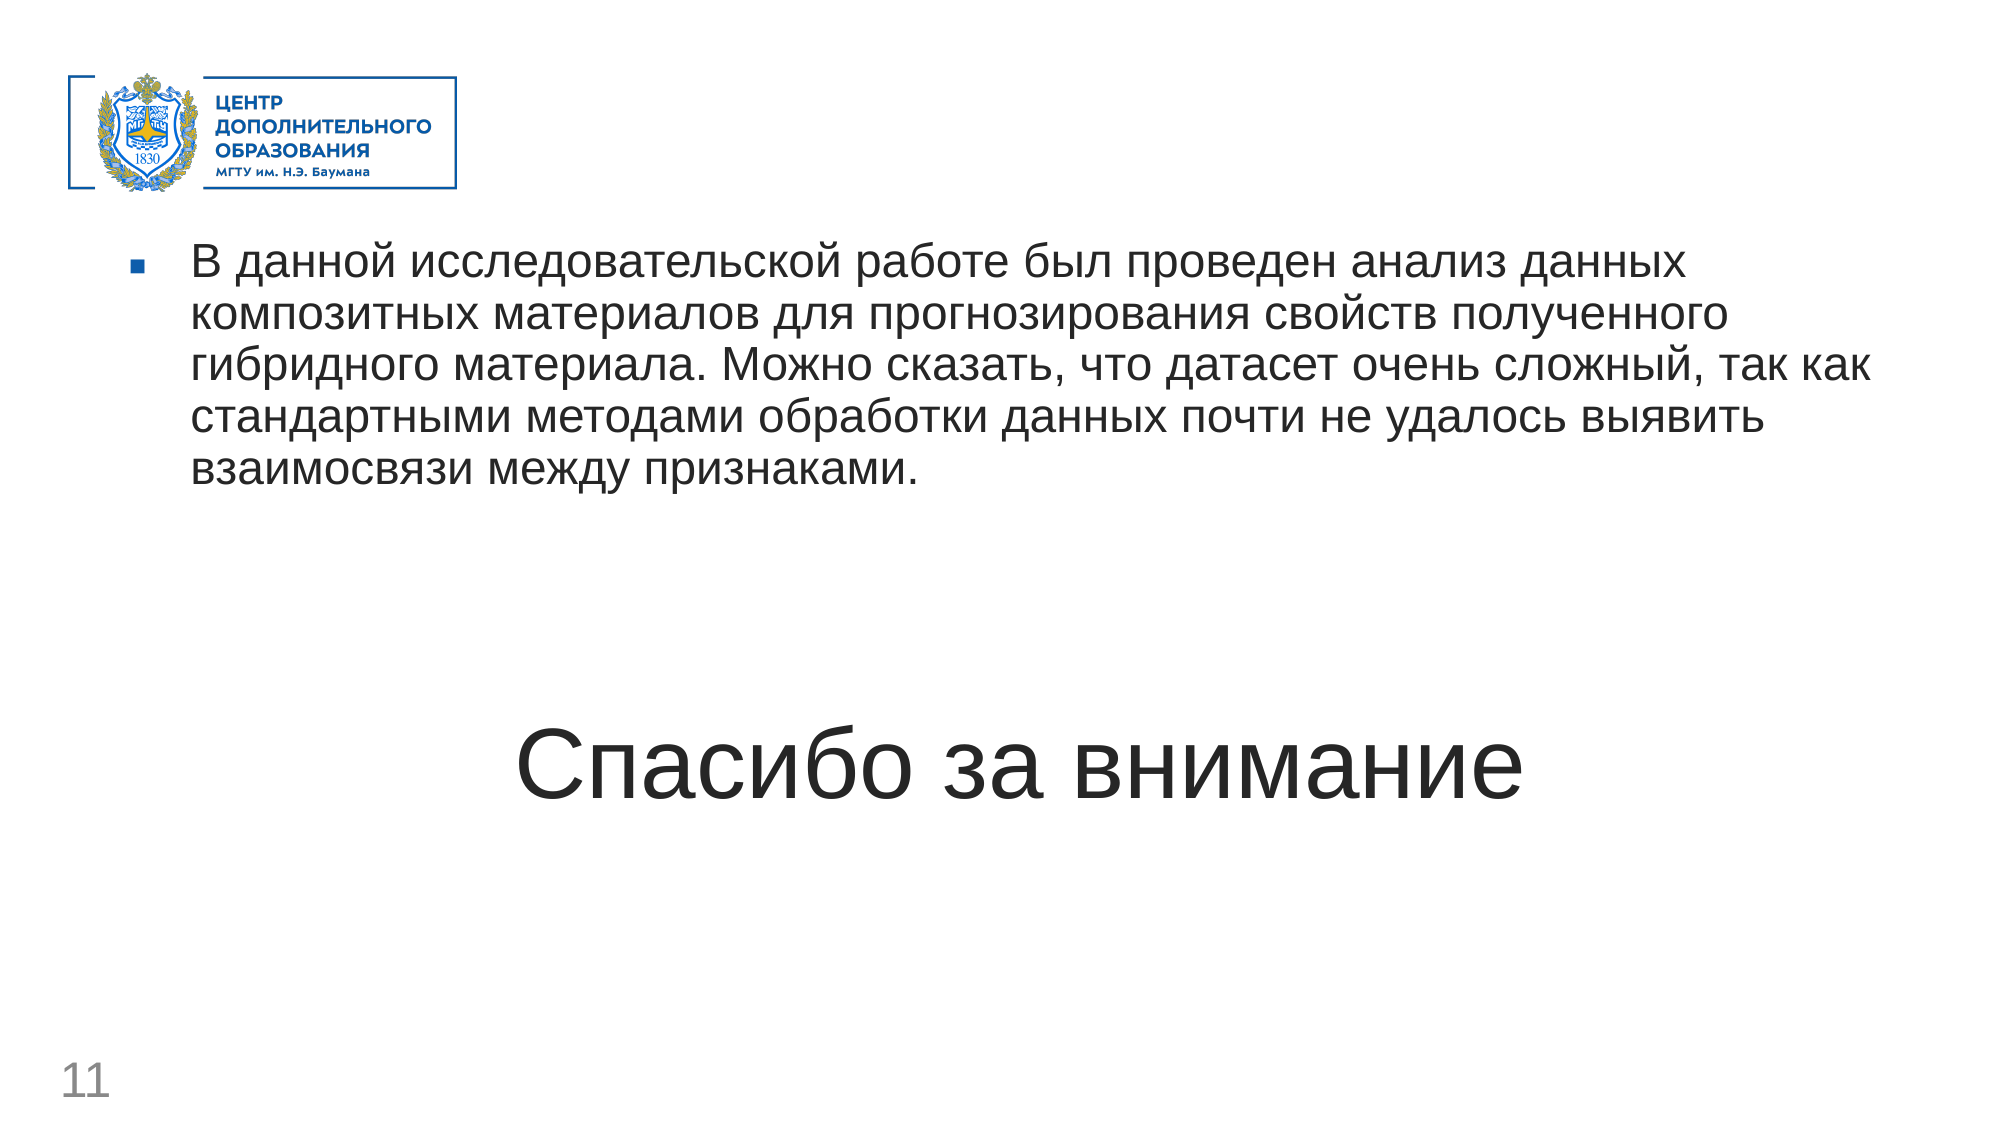

В данной исследовательской работе был проведен анализ данных композитных материалов для прогнозирования свойств полученного гибридного материала. Можно сказать, что датасет очень сложный, так как стандартными методами обработки данных почти не удалось выявить взаимосвязи между признаками.

Спасибо за внимание
11